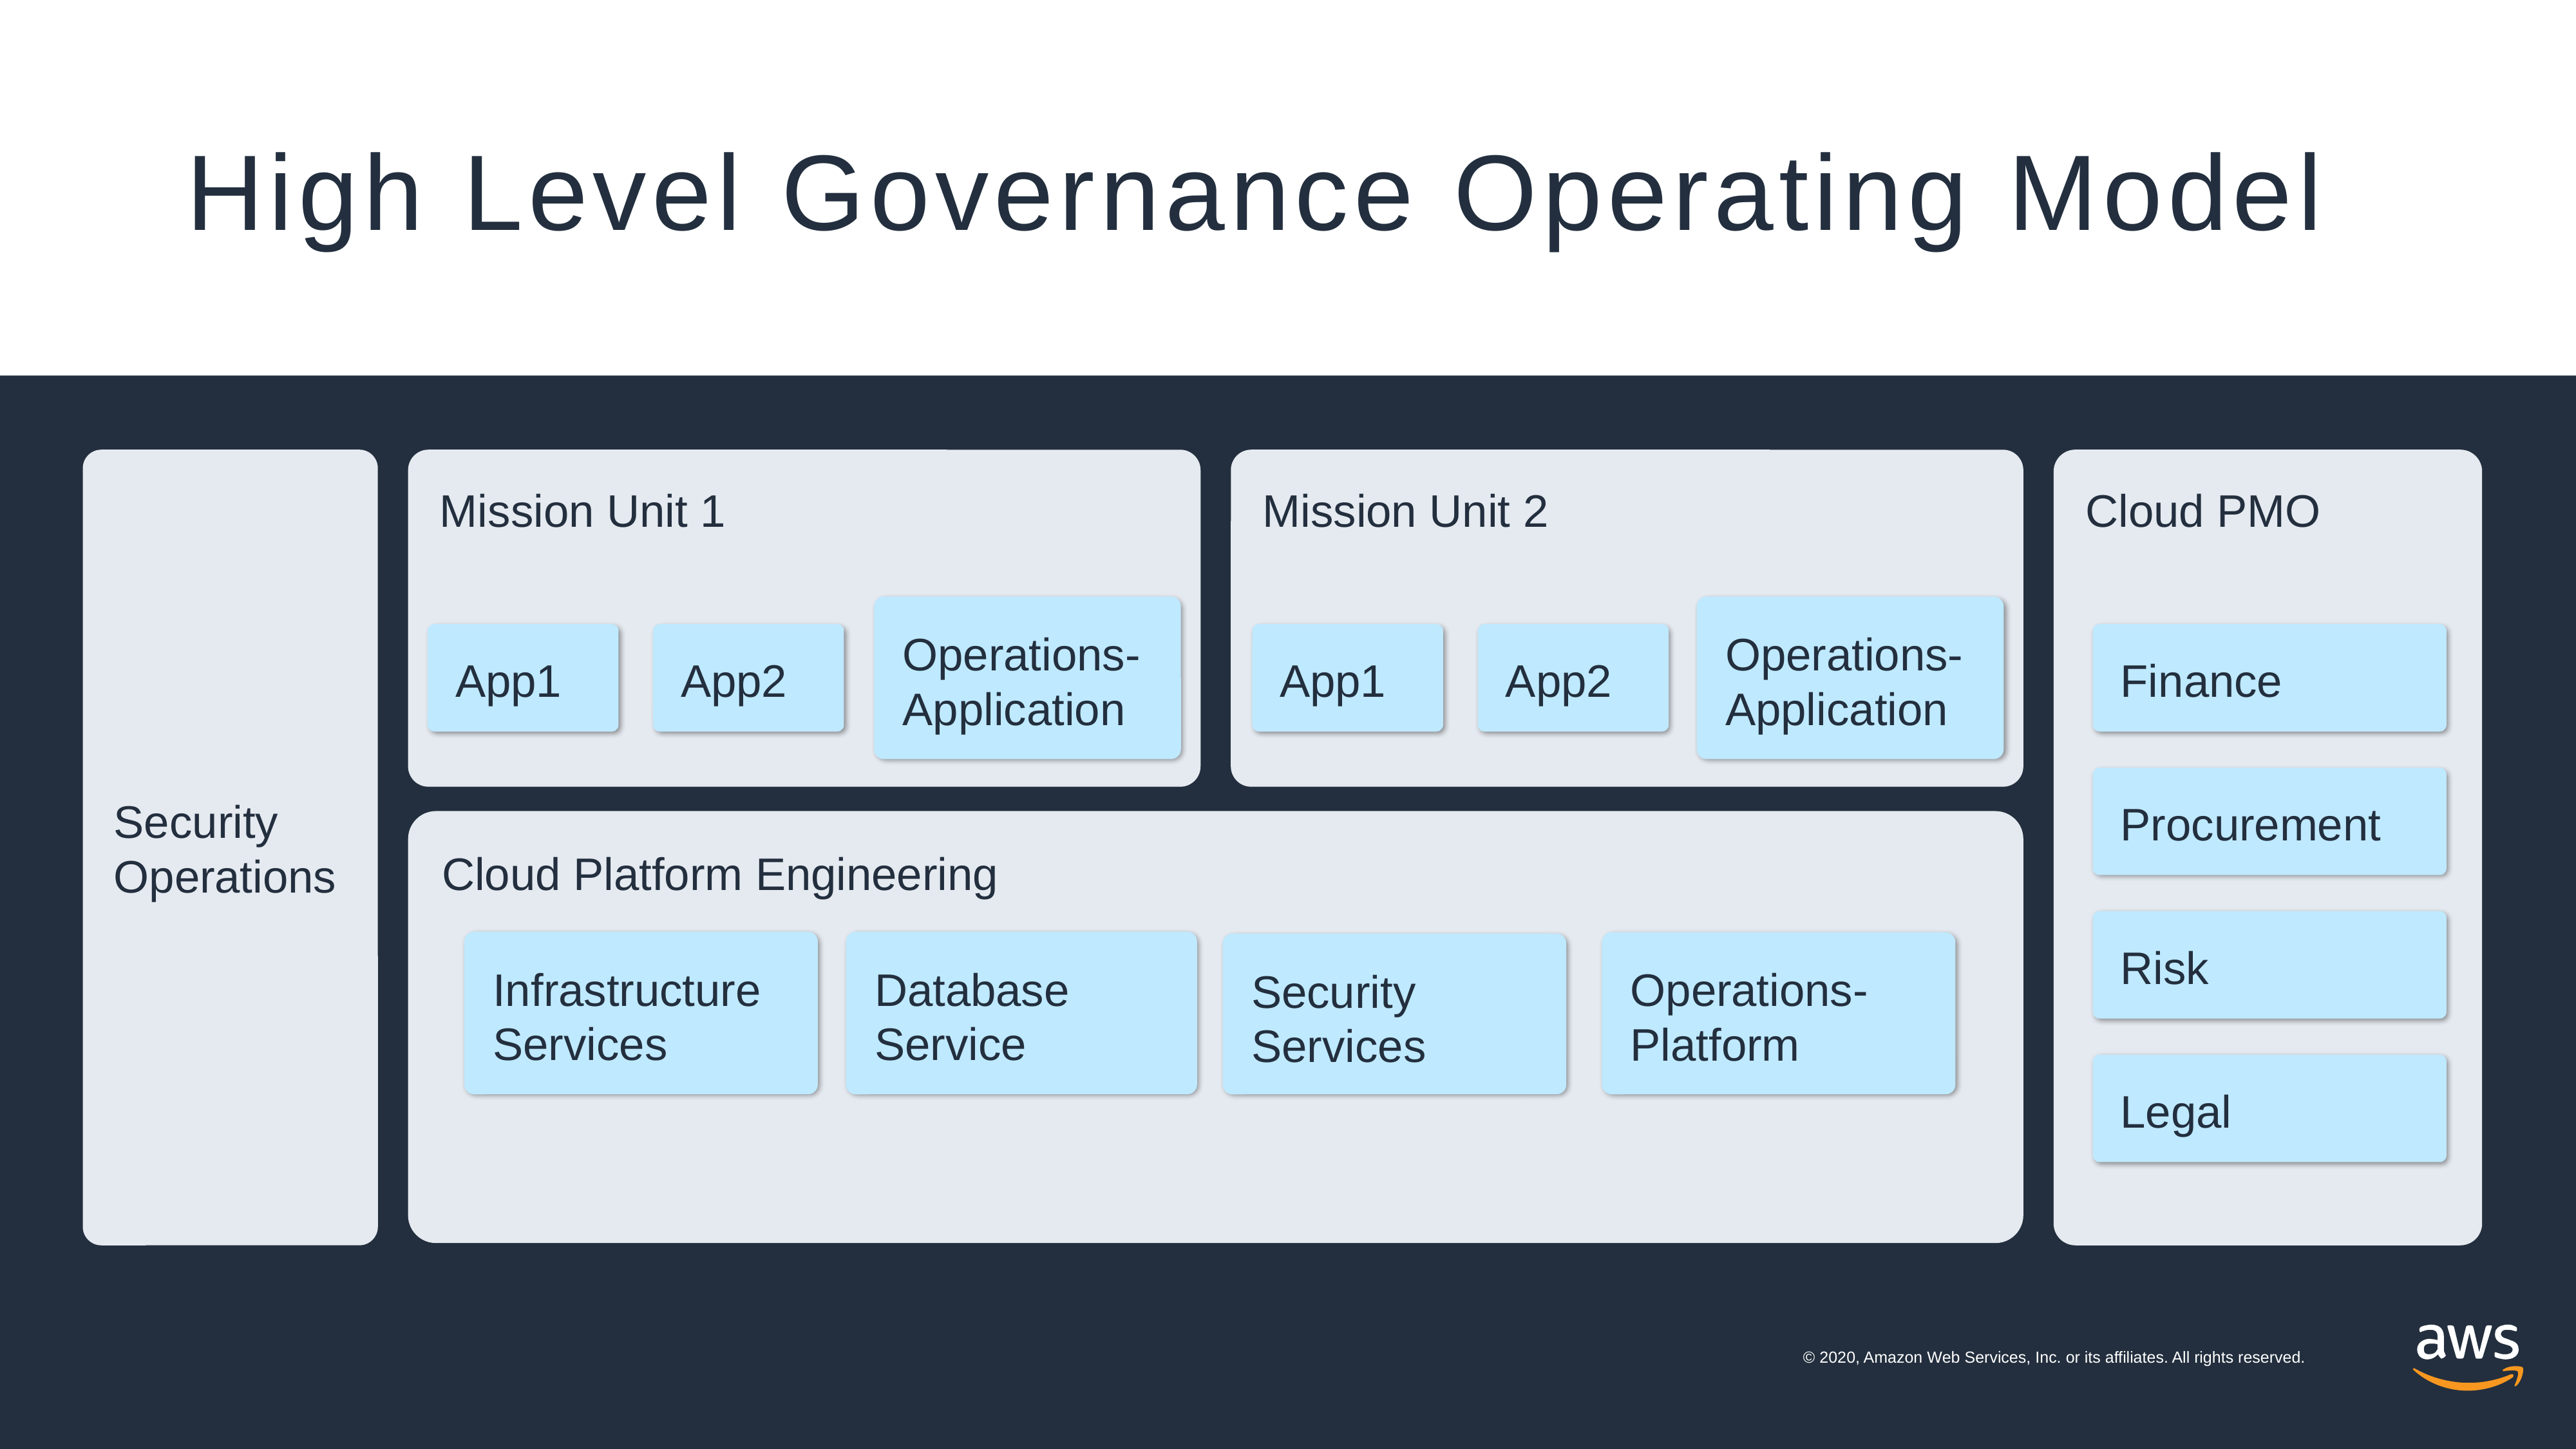

# High Level Governance Operating Model
Security
Operations
Mission Unit 1
Mission Unit 2

Cloud PMO
Operations-Application
Operations-Application
App1
App2
Finance
App2
App1
Procurement
Cloud Platform Engineering
Risk
Infrastructure
Services
Database Service
Operations- Platform
Security
Services
Legal
© 2020, Amazon Web Services, Inc. or its affiliates. All rights reserved.